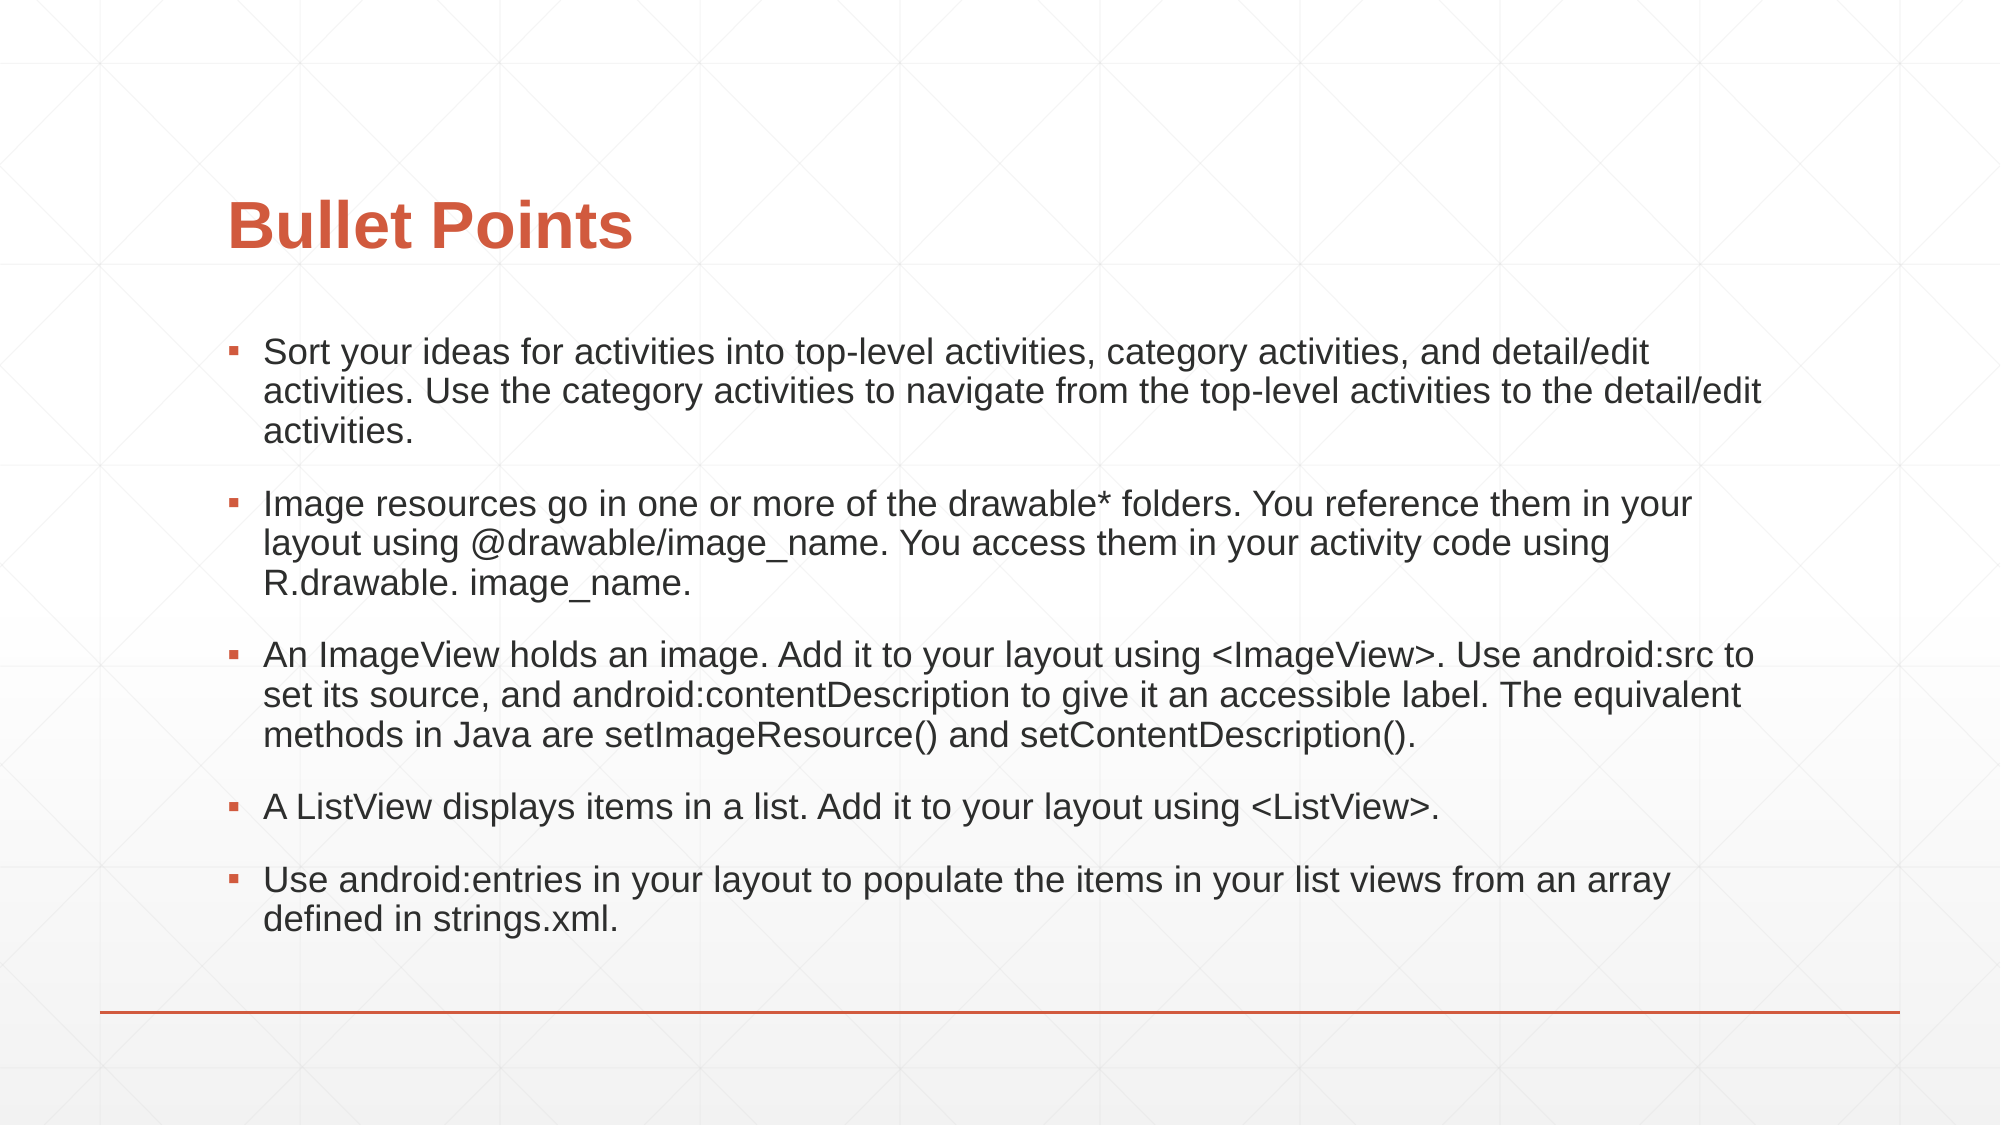

# Bullet Points
Sort your ideas for activities into top-level activities, category activities, and detail/edit activities. Use the category activities to navigate from the top-level activities to the detail/edit activities.
Image resources go in one or more of the drawable* folders. You reference them in your layout using @drawable/image_name. You access them in your activity code using R.drawable. image_name.
An ImageView holds an image. Add it to your layout using <ImageView>. Use android:src to set its source, and android:contentDescription to give it an accessible label. The equivalent methods in Java are setImageResource() and setContentDescription().
A ListView displays items in a list. Add it to your layout using <ListView>.
Use android:entries in your layout to populate the items in your list views from an array defined in strings.xml.